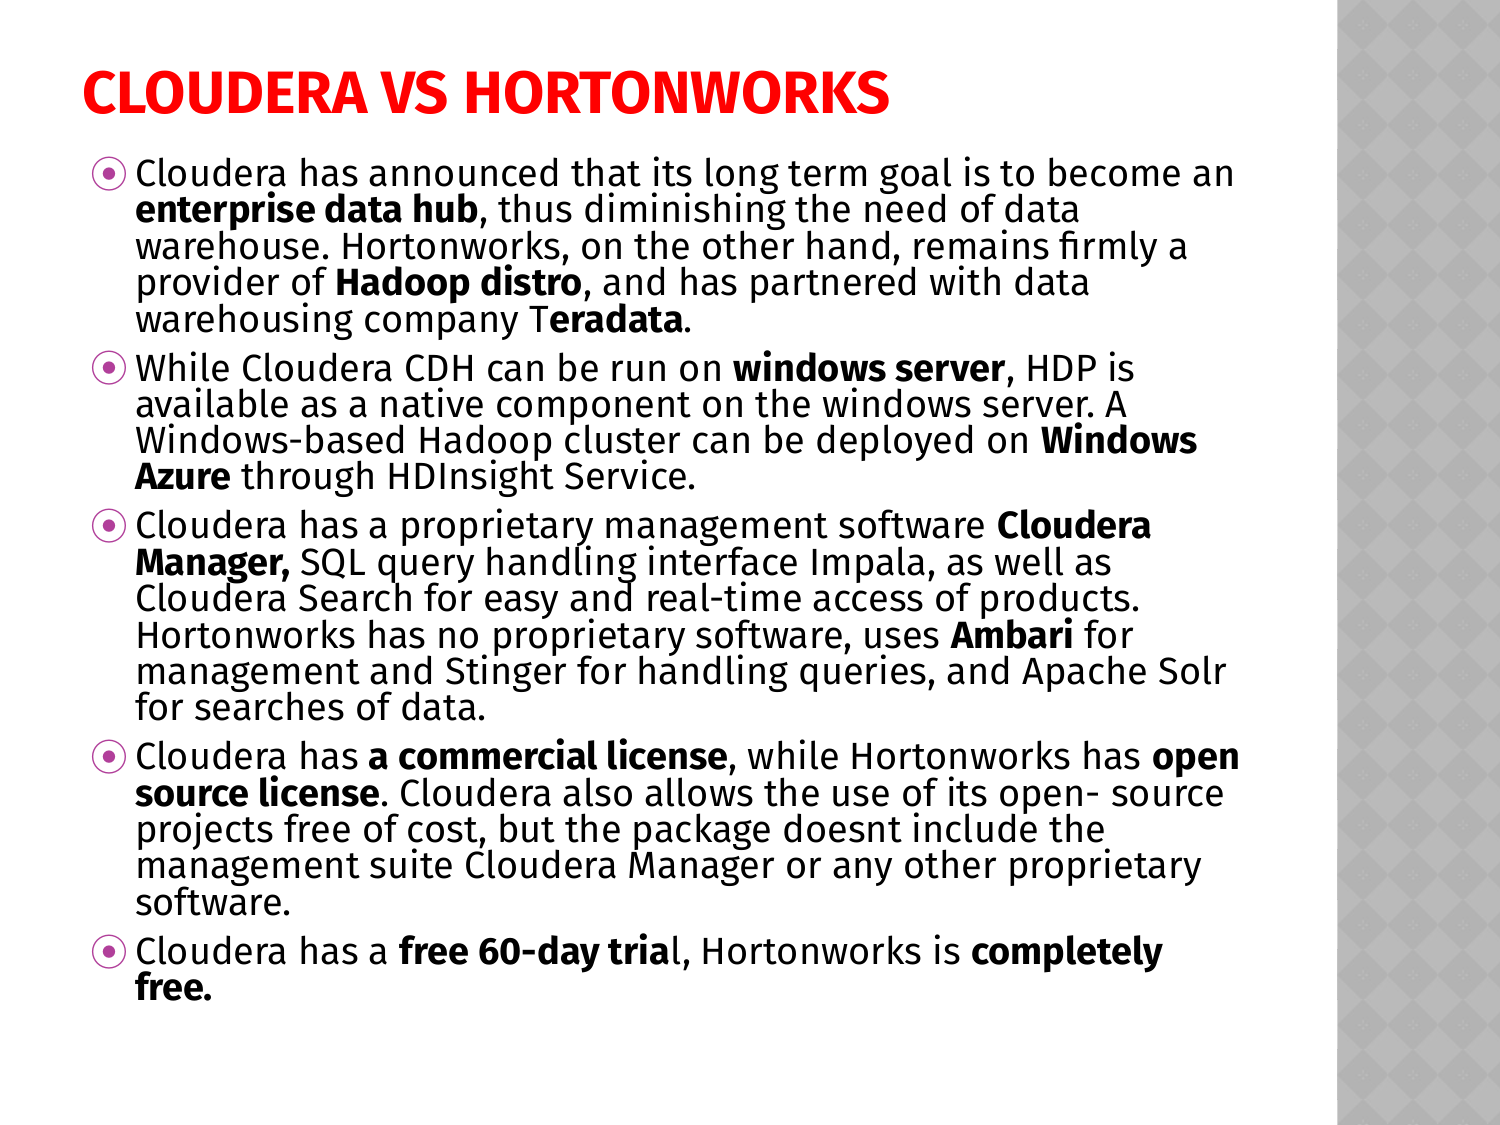

# CLOUDERA VS HORTONWORKS
Cloudera has announced that its long term goal is to become an enterprise data hub, thus diminishing the need of data warehouse. Hortonworks, on the other hand, remains firmly a provider of Hadoop distro, and has partnered with data warehousing company Teradata.
While Cloudera CDH can be run on windows server, HDP is available as a native component on the windows server. A Windows-based Hadoop cluster can be deployed on Windows Azure through HDInsight Service.
Cloudera has a proprietary management software Cloudera Manager, SQL query handling interface Impala, as well as Cloudera Search for easy and real-time access of products. Hortonworks has no proprietary software, uses Ambari for management and Stinger for handling queries, and Apache Solr for searches of data.
Cloudera has a commercial license, while Hortonworks has open source license. Cloudera also allows the use of its open- source projects free of cost, but the package doesnt include the management suite Cloudera Manager or any other proprietary software.
Cloudera has a free 60-day trial, Hortonworks is completely free.